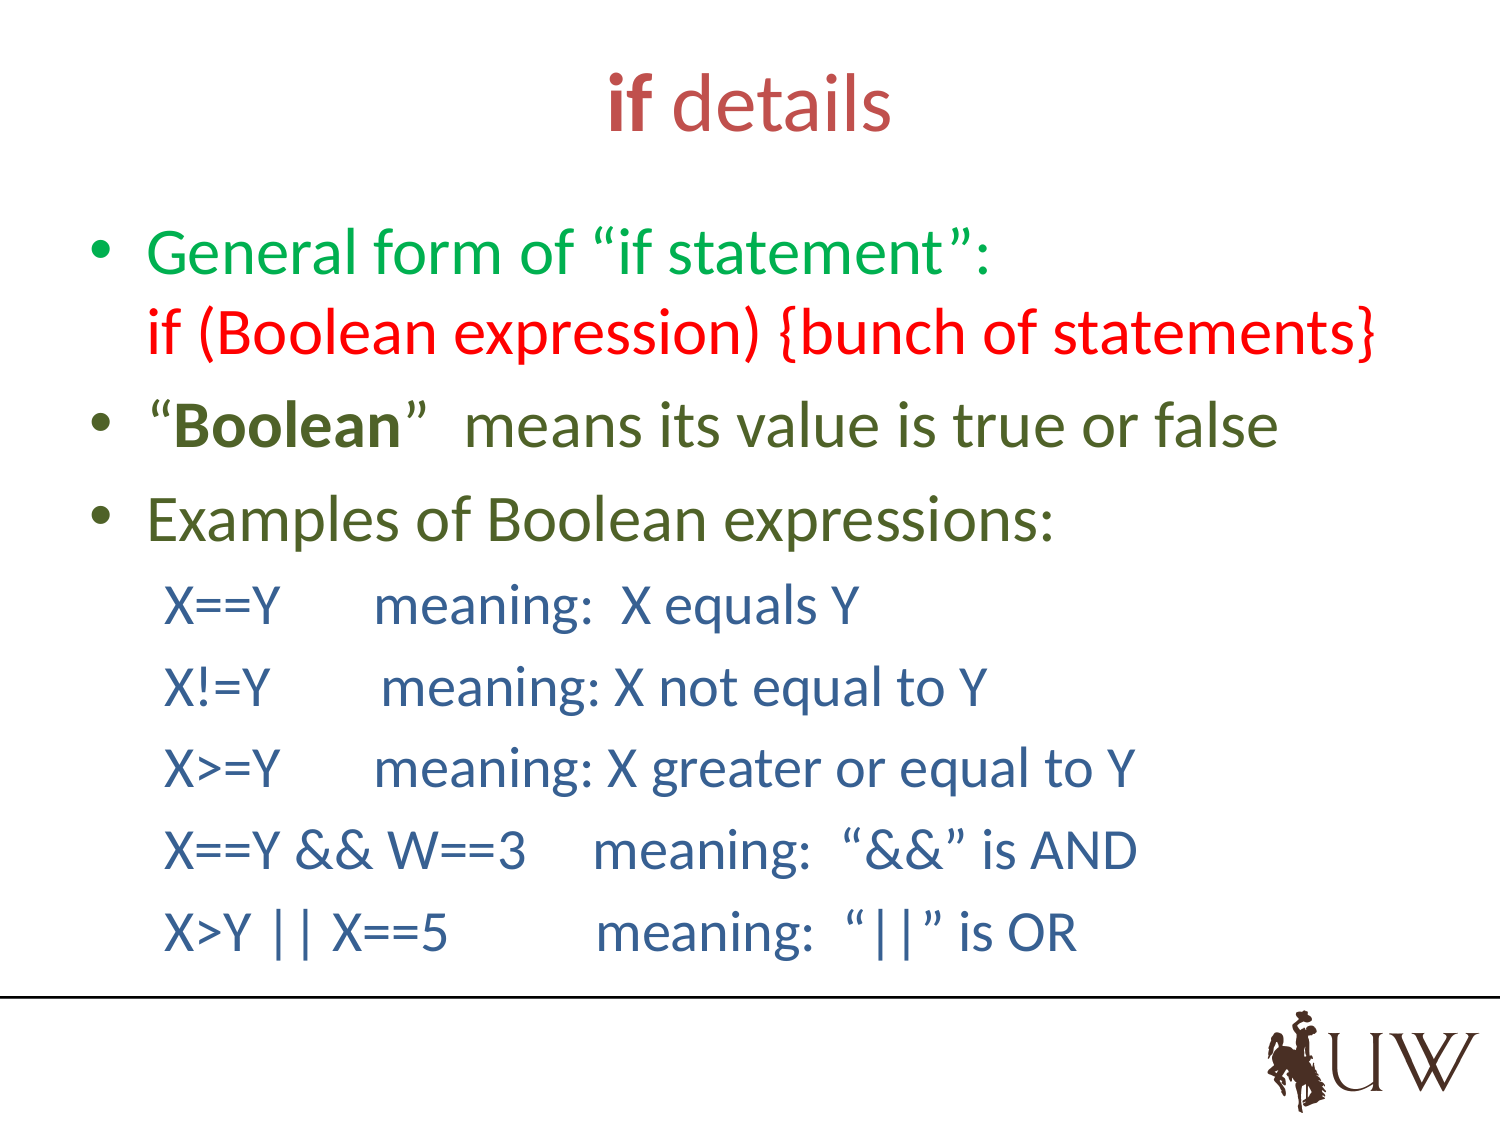

# if details
General form of “if statement”:
if (Boolean expression) {bunch of statements}
“Boolean” means its value is true or false
Examples of Boolean expressions:
X==Y       meaning:  X equals Y
X!=Y	     meaning: X not equal to Y
X>=Y       meaning: X greater or equal to Y
X==Y && W==3     meaning:  “&&” is AND
X>Y || X==5           meaning:  “||” is OR